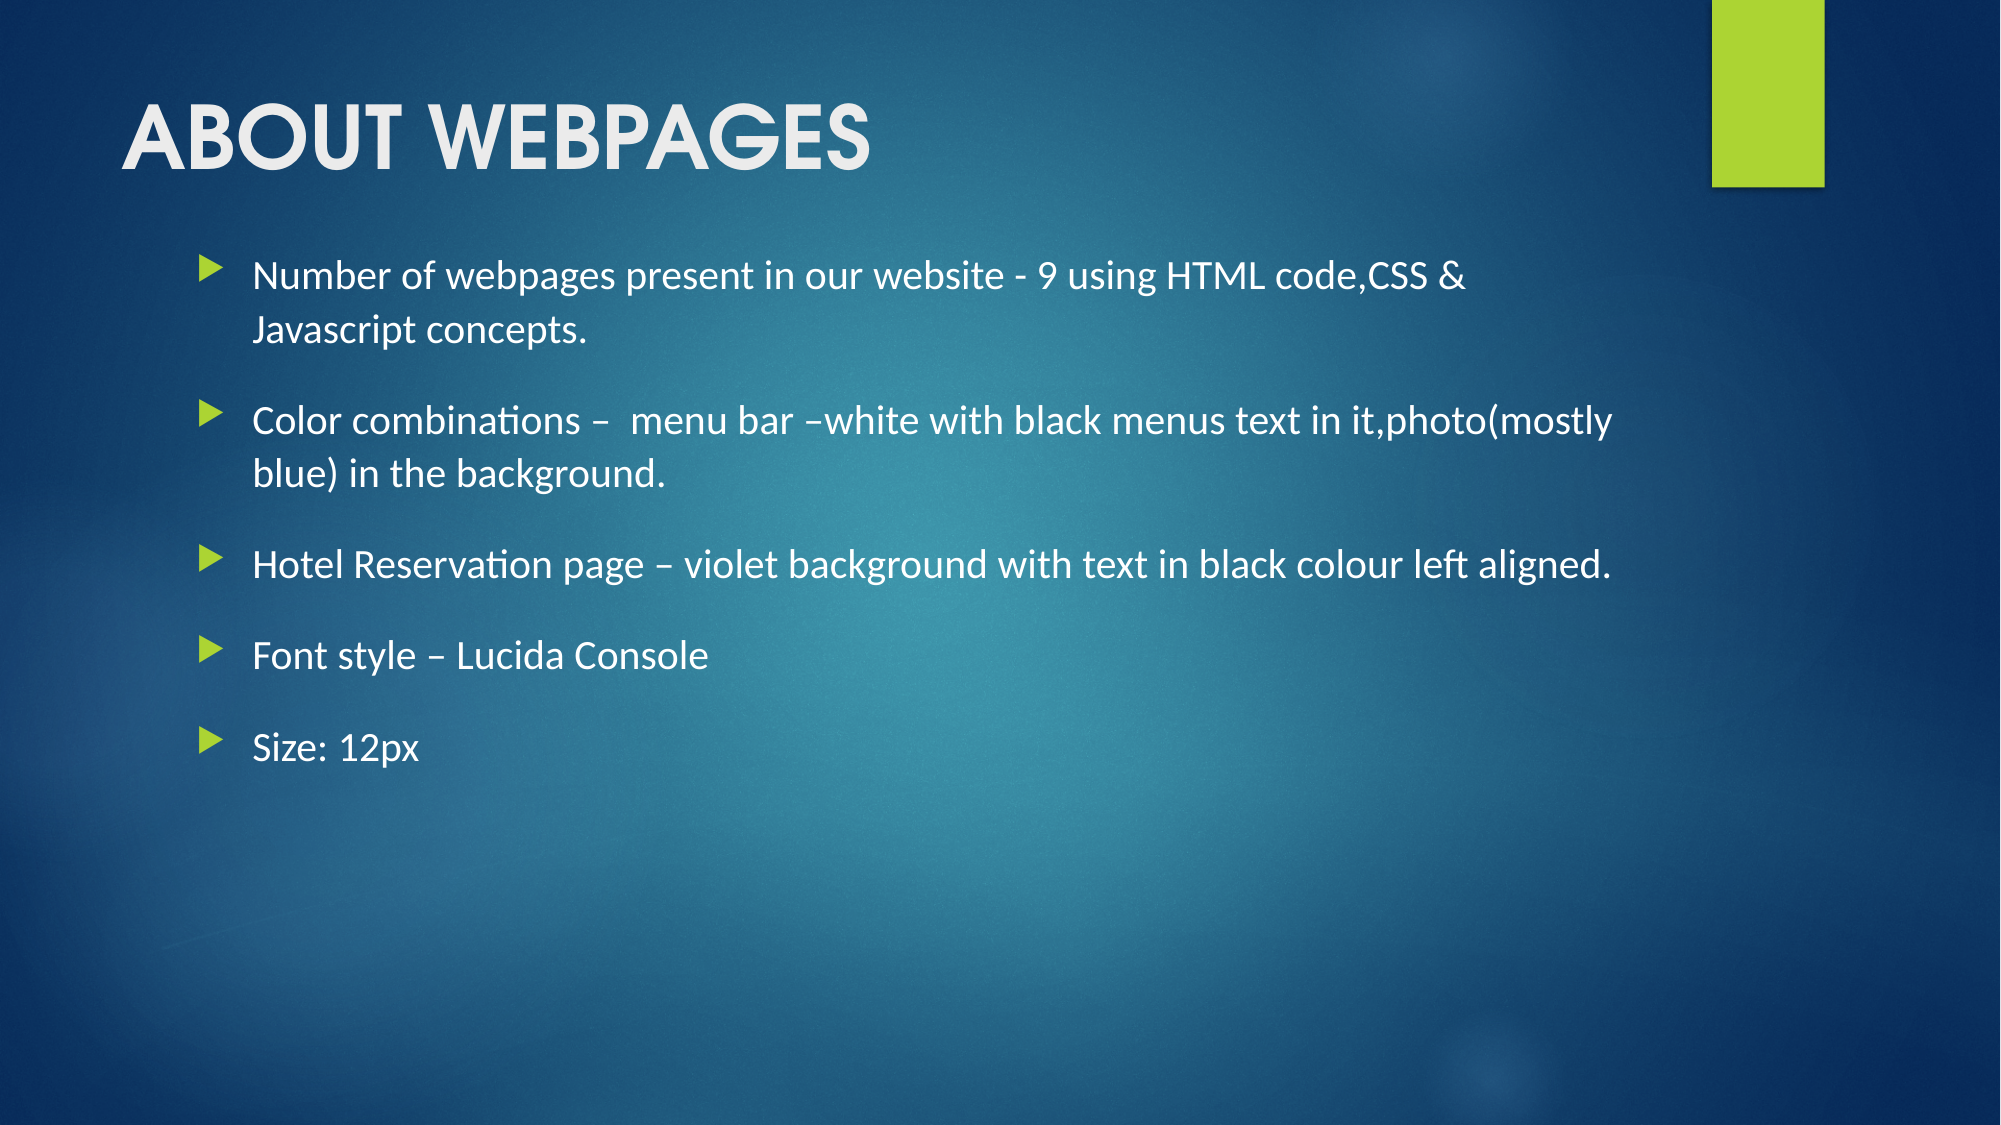

# ABOUT WEBPAGES
Number of webpages present in our website - 9 using HTML code,CSS & Javascript concepts.
Color combinations –  menu bar –white with black menus text in it,photo(mostly blue) in the background.
Hotel Reservation page – violet background with text in black colour left aligned.
Font style – Lucida Console
Size: 12px